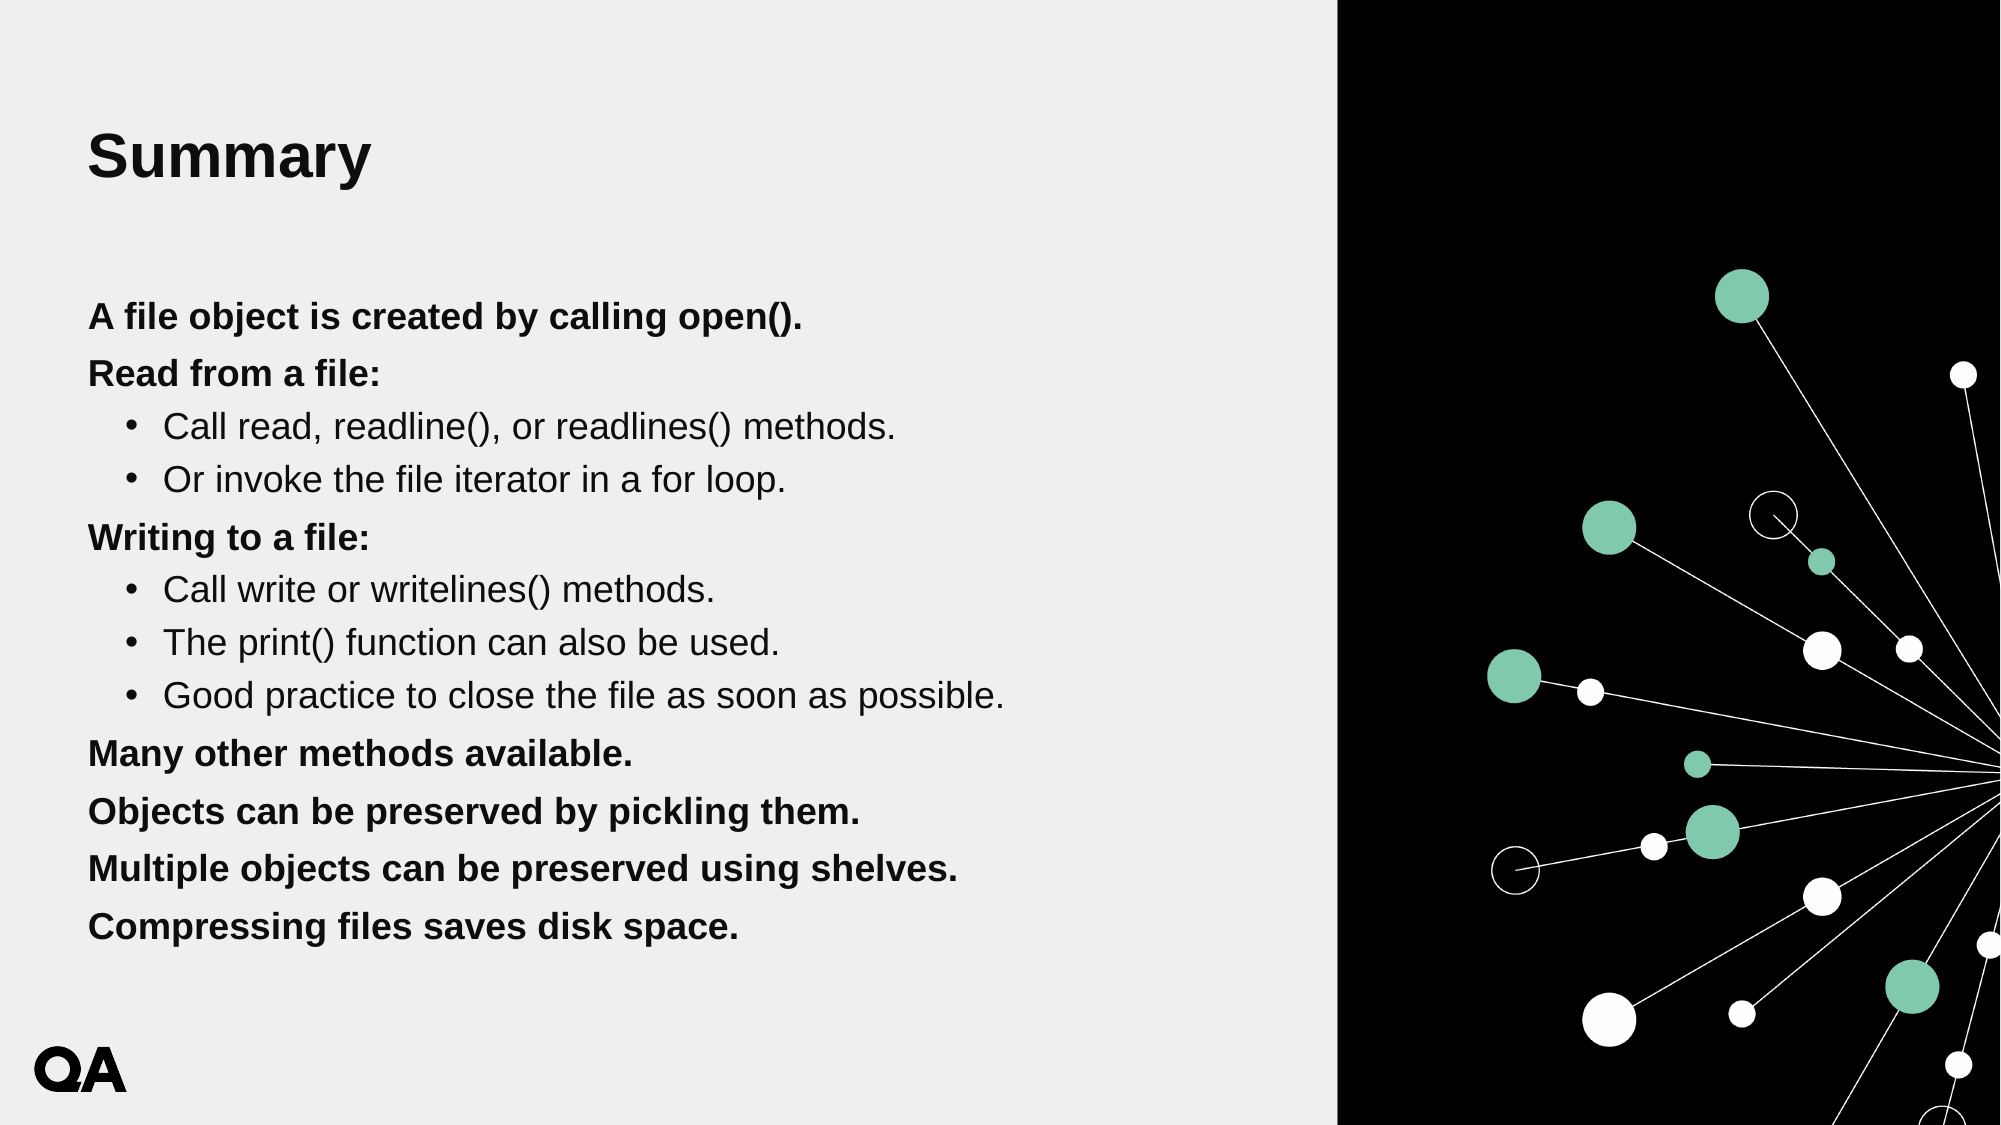

# Summary
A file object is created by calling open().
Read from a file:
Call read, readline(), or readlines() methods.
Or invoke the file iterator in a for loop.
Writing to a file:
Call write or writelines() methods.
The print() function can also be used.
Good practice to close the file as soon as possible.
Many other methods available.
Objects can be preserved by pickling them.
Multiple objects can be preserved using shelves.
Compressing files saves disk space.